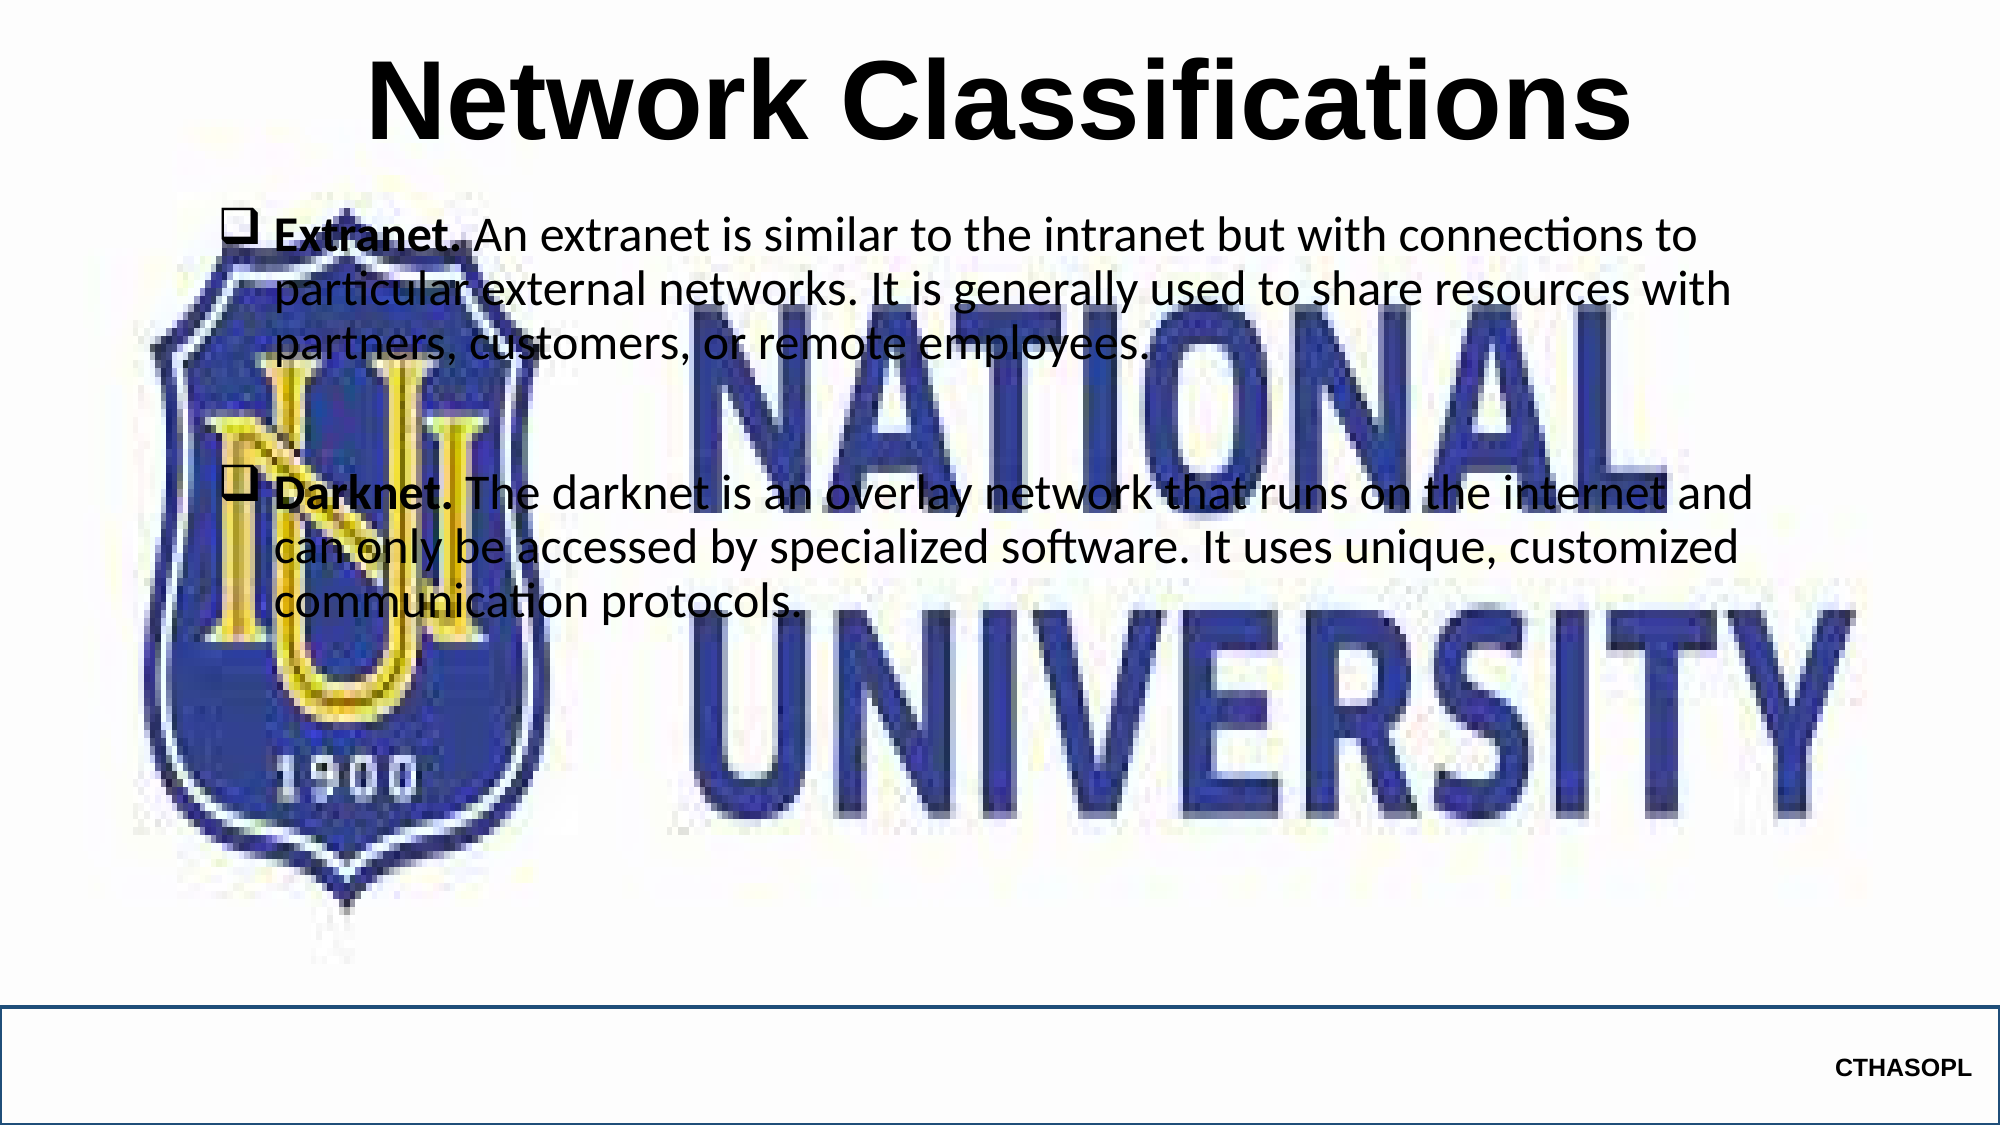

# Network Classifications
Extranet. An extranet is similar to the intranet but with connections to particular external networks. It is generally used to share resources with partners, customers, or remote employees.

Darknet. The darknet is an overlay network that runs on the internet and can only be accessed by specialized software. It uses unique, customized communication protocols.
CTHASOPL